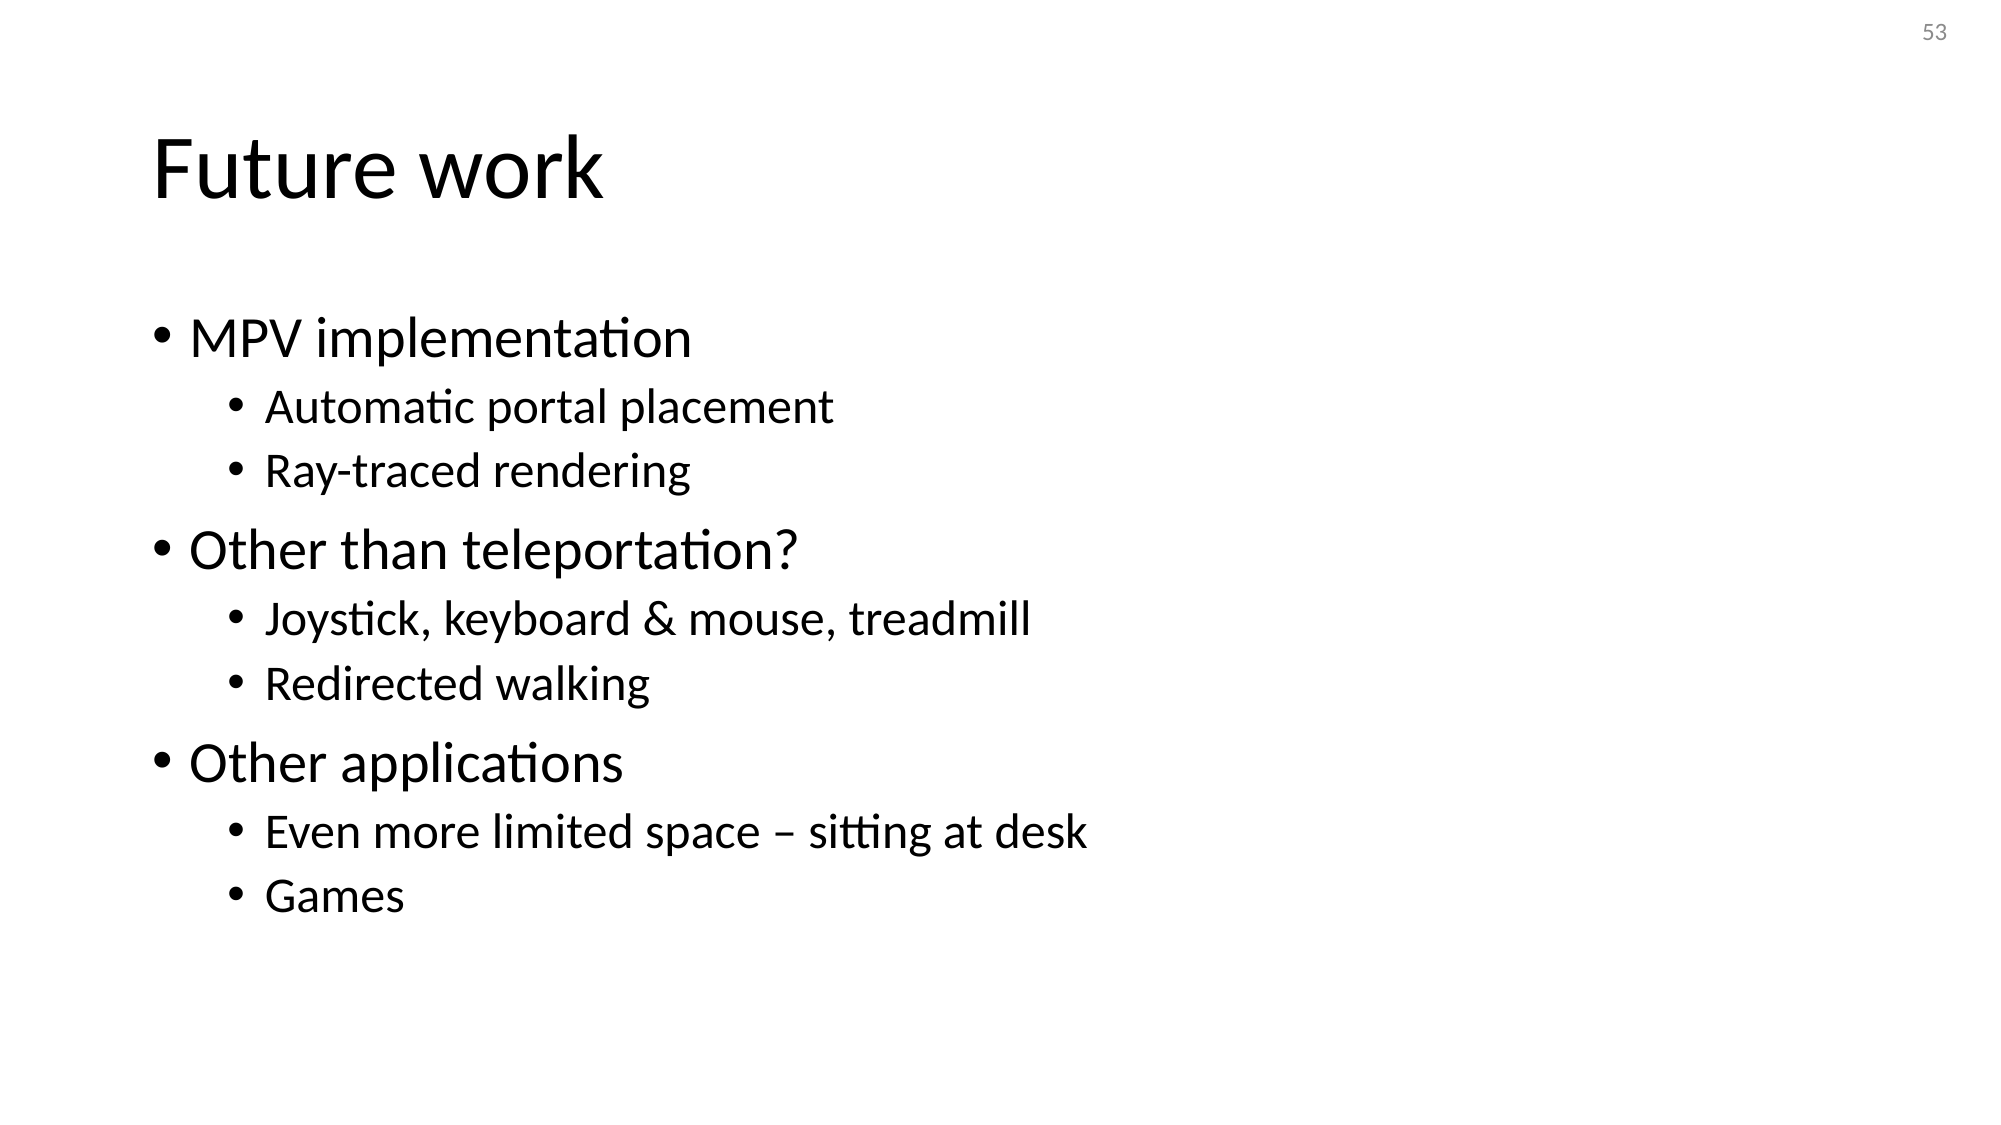

53
# Future work
MPV implementation
Automatic portal placement
Ray-traced rendering
Other than teleportation?
Joystick, keyboard & mouse, treadmill
Redirected walking
Other applications
Even more limited space – sitting at desk
Games